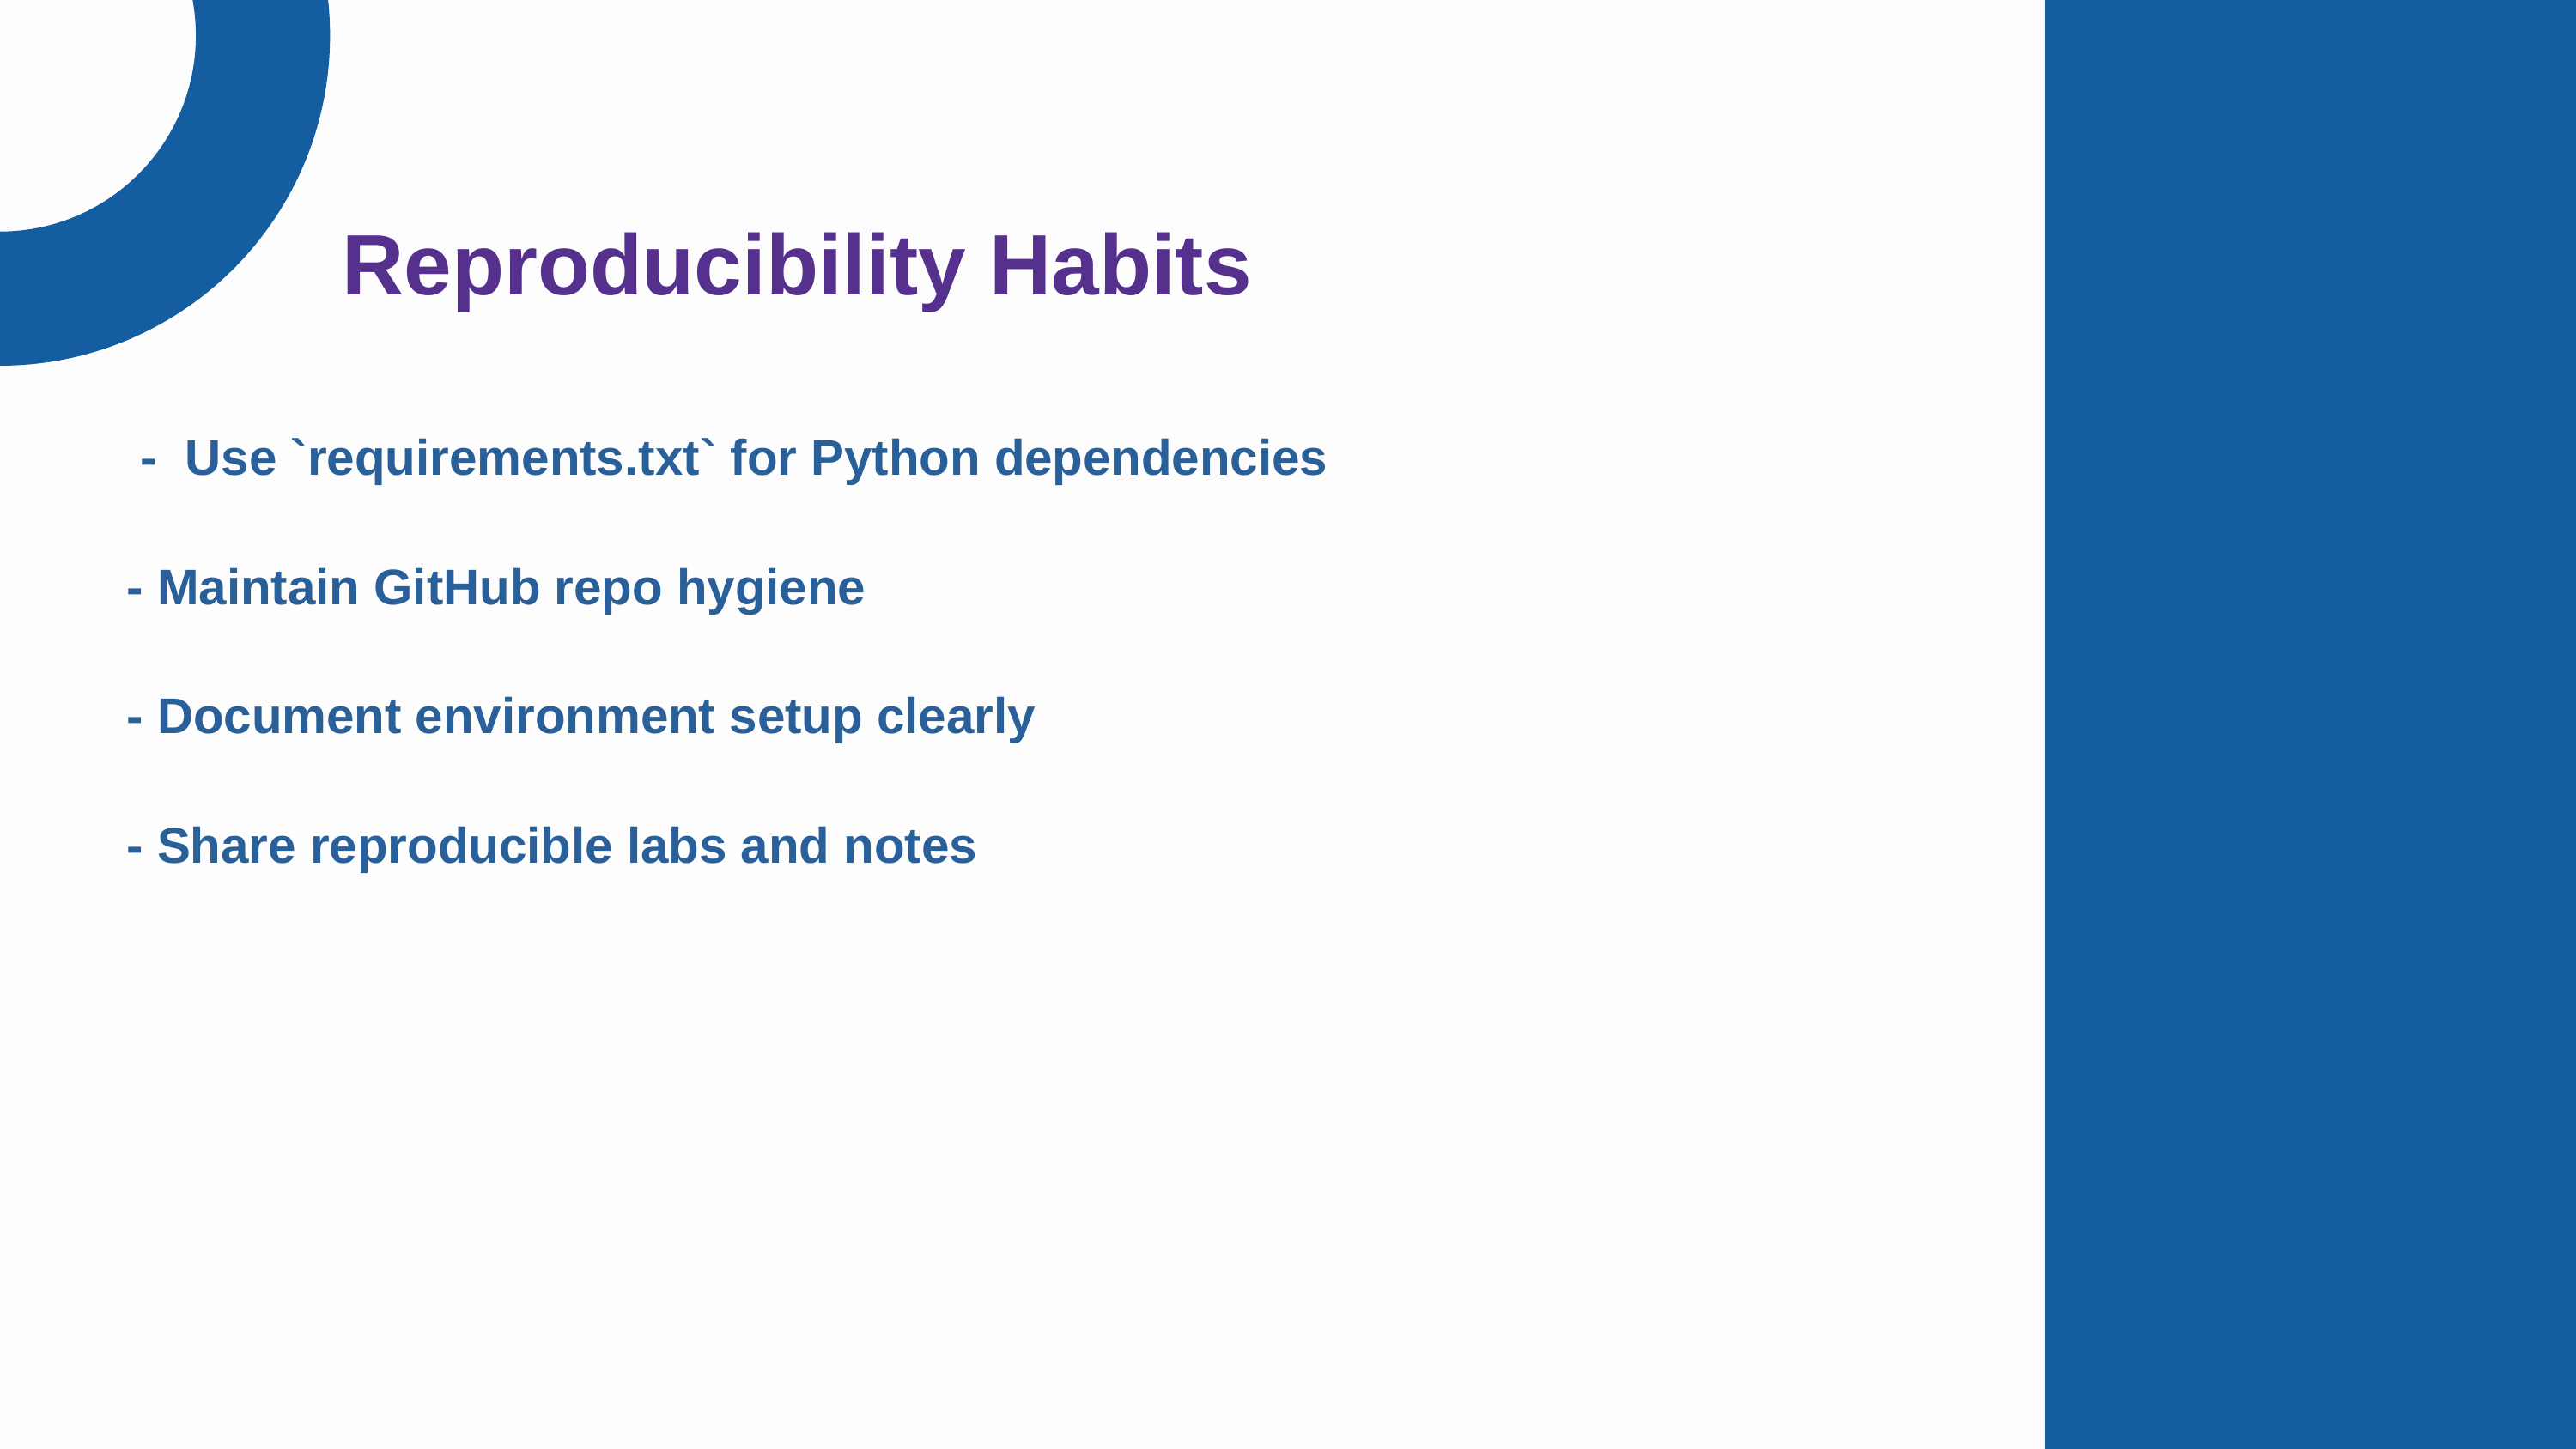

Reproducibility Habits
Inaugural Session

 -  Use `requirements.txt` for Python dependencies
- Maintain GitHub repo hygiene
- Document environment setup clearly
- Share reproducible labs and notes